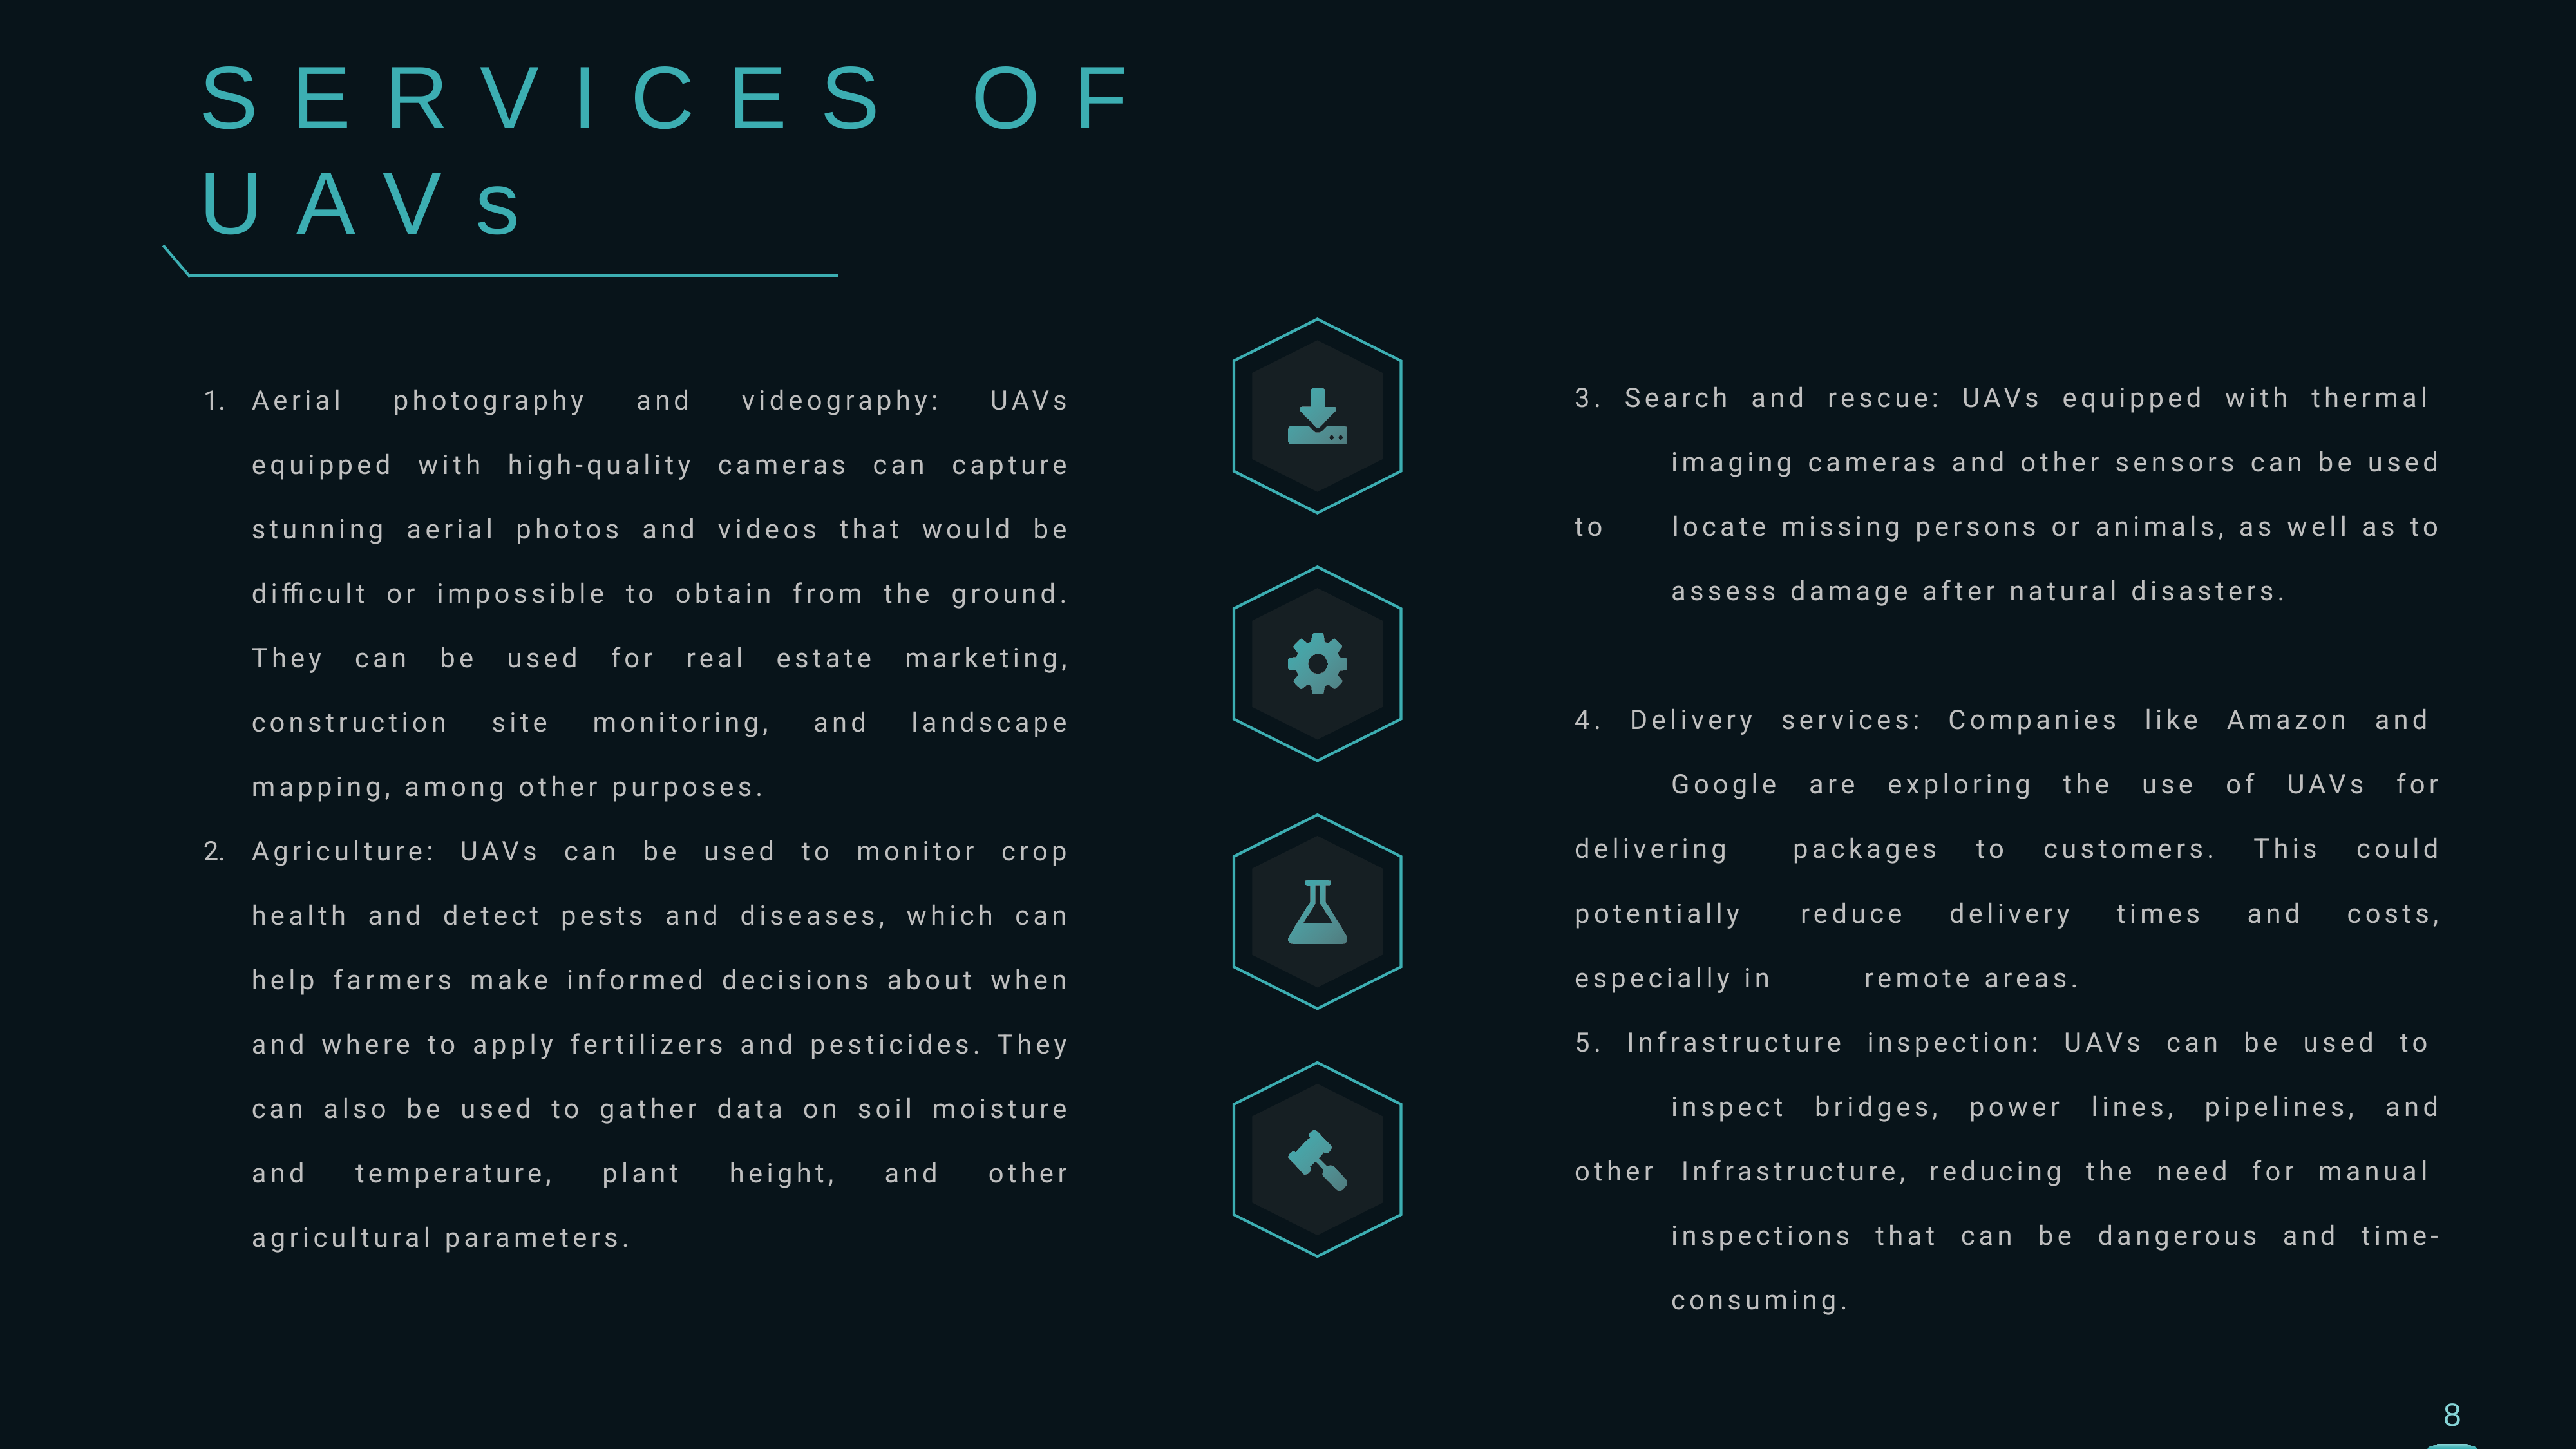

SERVICES OF UAVs

3. Search and rescue: UAVs equipped with thermal 	imaging cameras and other sensors can be used to 	locate missing persons or animals, as well as to 	assess damage after natural disasters.

4. Delivery services: Companies like Amazon and 	Google are exploring the use of UAVs for delivering 	packages to customers. This could potentially 	reduce delivery times and costs, especially in 	remote areas.
5. Infrastructure inspection: UAVs can be used to 	inspect bridges, power lines, pipelines, and other 	Infrastructure, reducing the need for manual 	inspections that can be dangerous and time-	consuming.
Aerial photography and videography: UAVs equipped with high-quality cameras can capture stunning aerial photos and videos that would be difficult or impossible to obtain from the ground. They can be used for real estate marketing, construction site monitoring, and landscape mapping, among other purposes.
Agriculture: UAVs can be used to monitor crop health and detect pests and diseases, which can help farmers make informed decisions about when and where to apply fertilizers and pesticides. They can also be used to gather data on soil moisture and temperature, plant height, and other agricultural parameters.

8